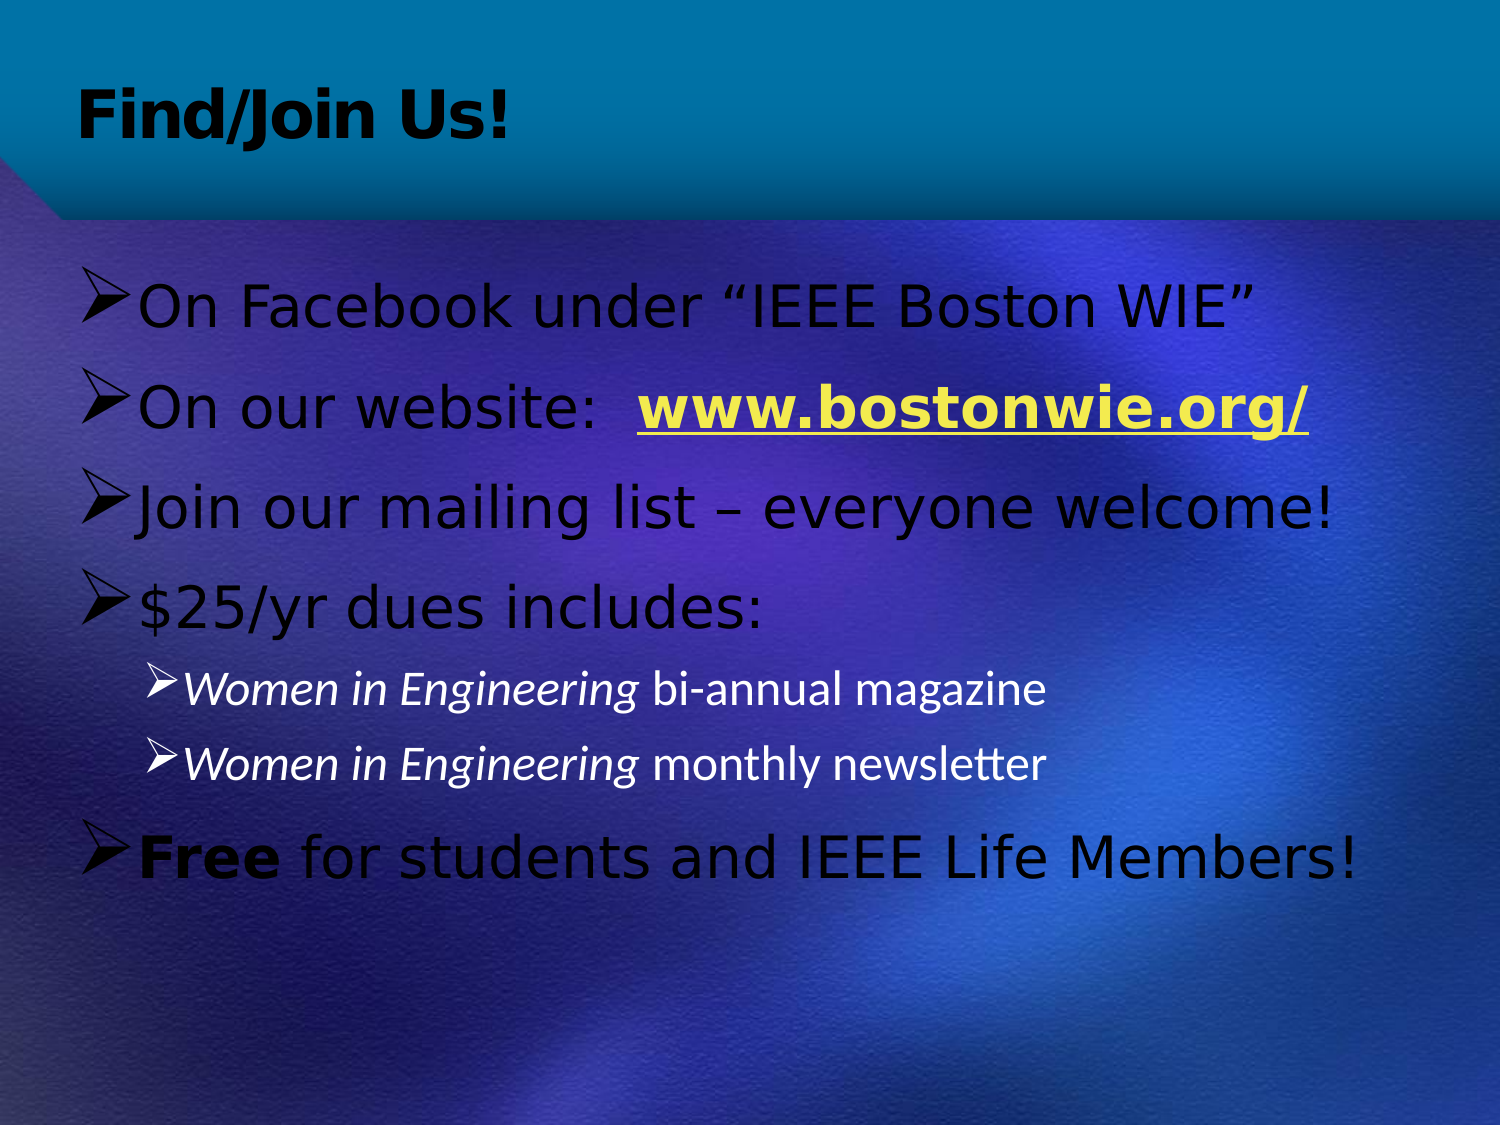

# Find/Join Us!
On Facebook under “IEEE Boston WIE”
On our website:  www.bostonwie.org/
Join our mailing list – everyone welcome!
$25/yr dues includes:
Women in Engineering bi-annual magazine
Women in Engineering monthly newsletter
Free for students and IEEE Life Members!